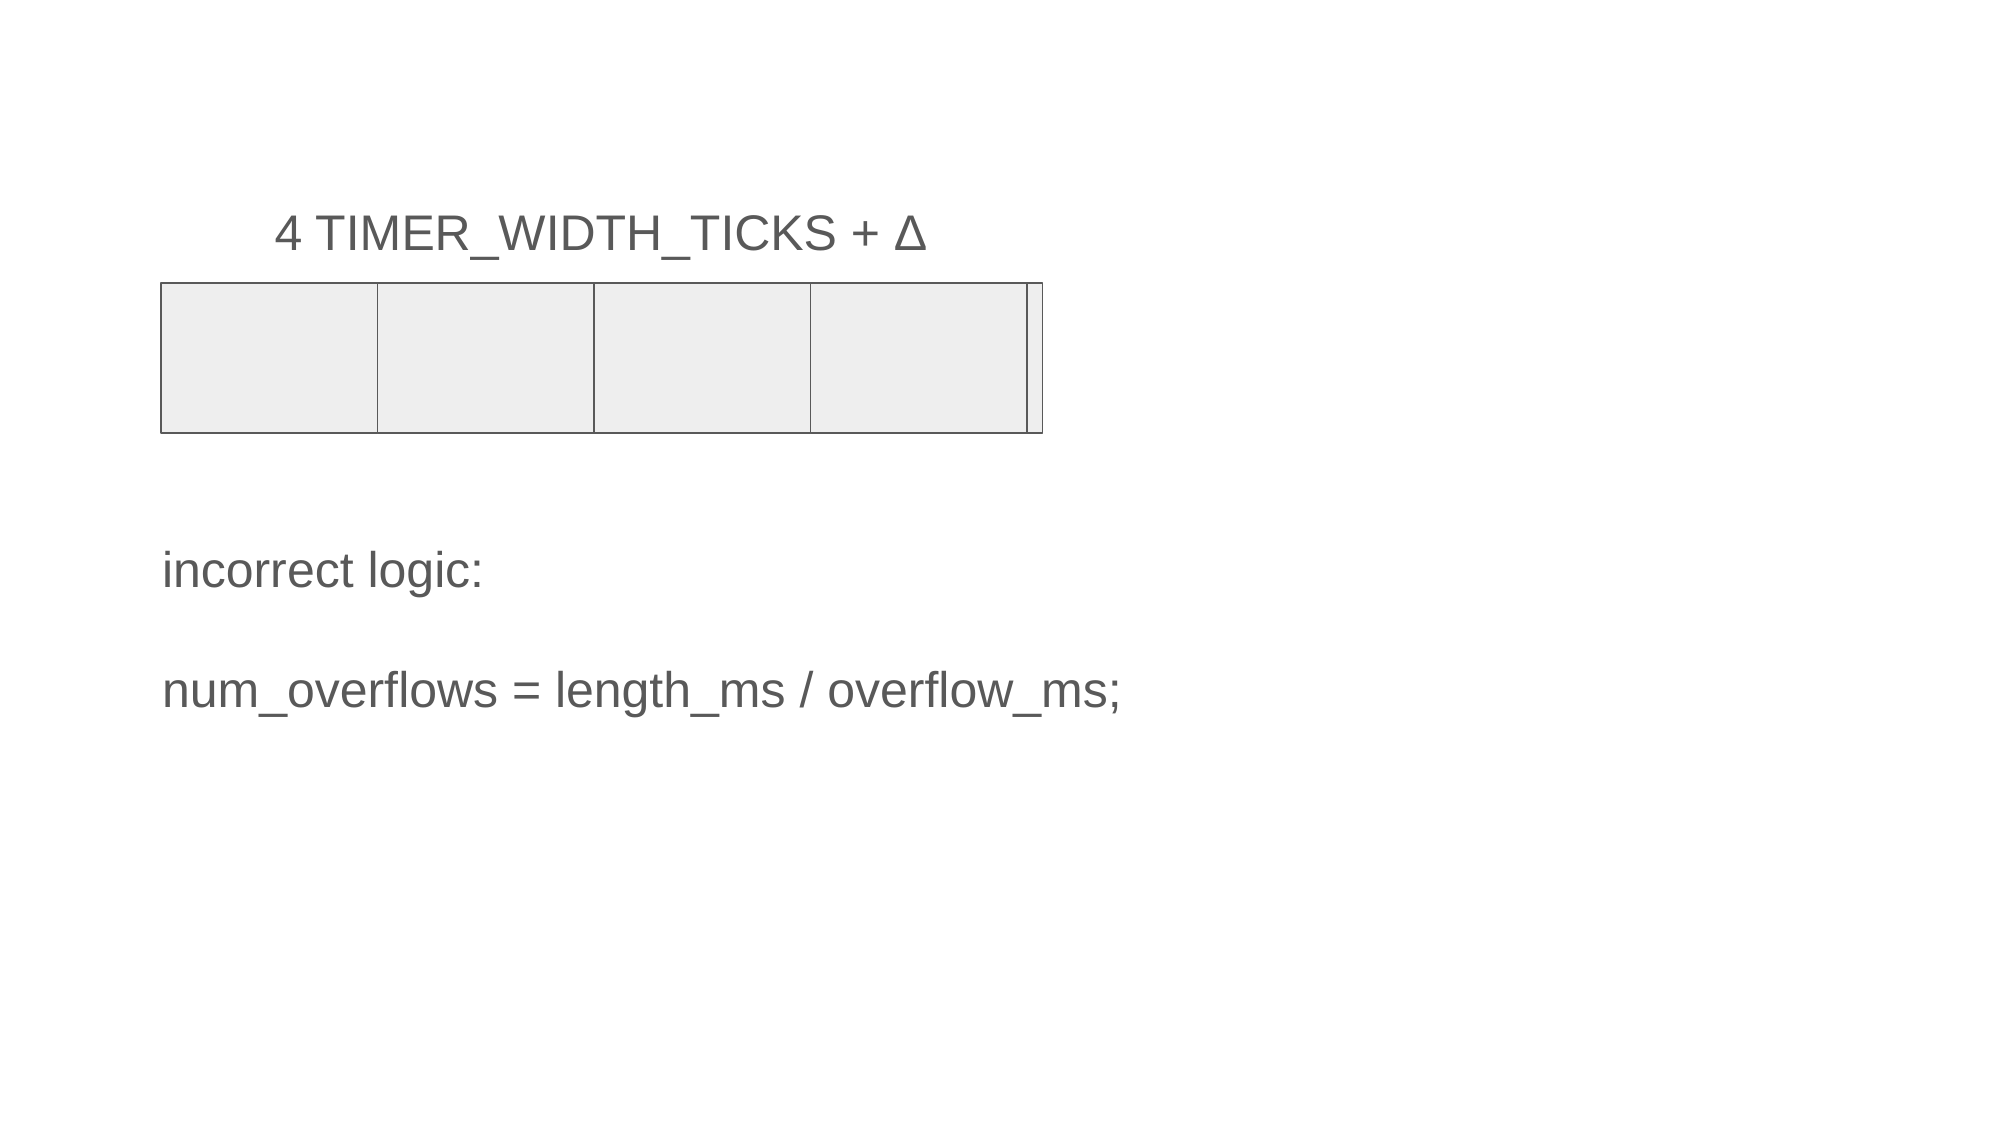

4 TIMER_WIDTH_TICKS + Δ

incorrect logic:

num_overflows = length_ms / overflow_ms;